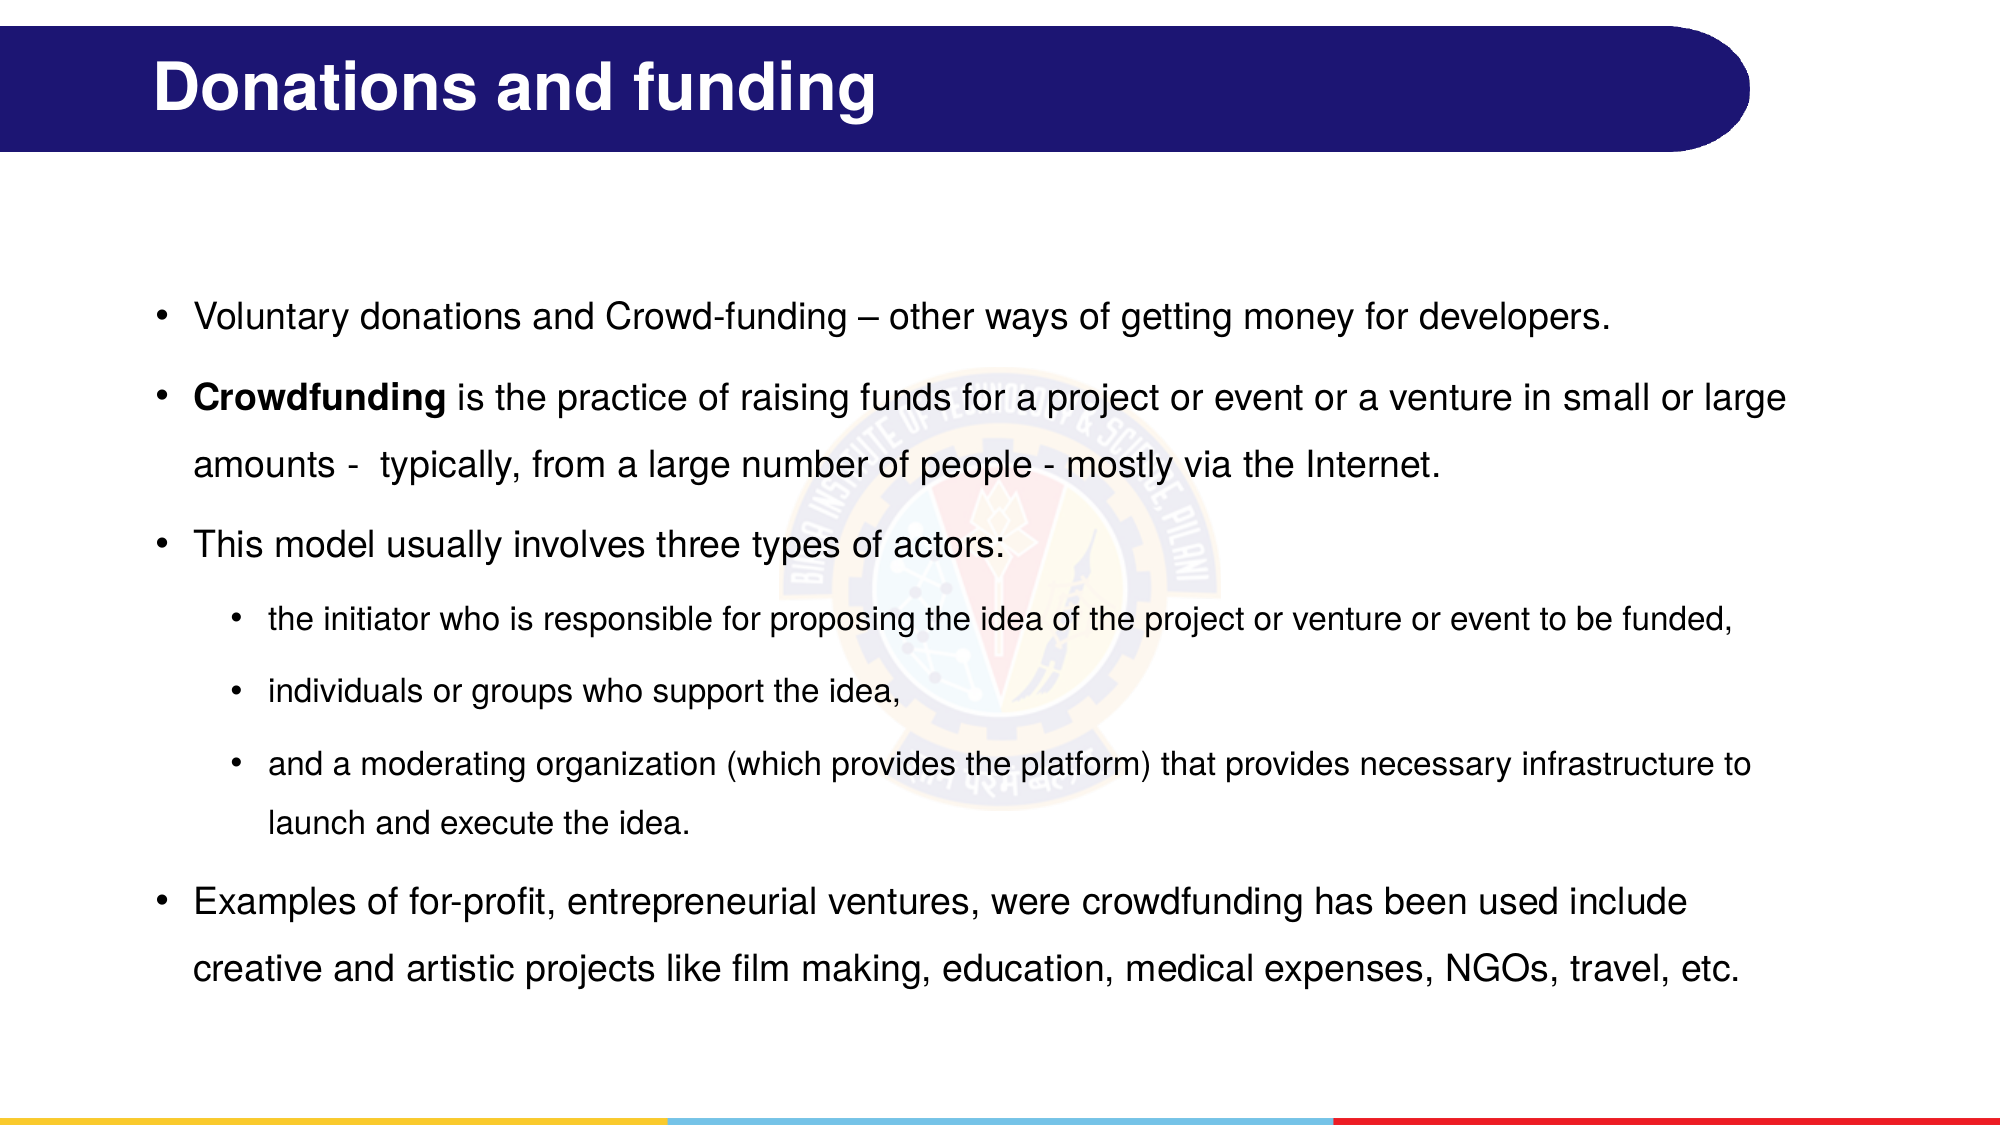

# Donations and funding

Voluntary donations and Crowd-funding – other ways of getting money for developers.
Crowdfunding is the practice of raising funds for a project or event or a venture in small or large amounts -  typically, from a large number of people - mostly via the Internet.
This model usually involves three types of actors:
the initiator who is responsible for proposing the idea of the project or venture or event to be funded,
individuals or groups who support the idea,
and a moderating organization (which provides the platform) that provides necessary infrastructure to launch and execute the idea.
Examples of for-profit, entrepreneurial ventures, were crowdfunding has been used include creative and artistic projects like film making, education, medical expenses, NGOs, travel, etc.